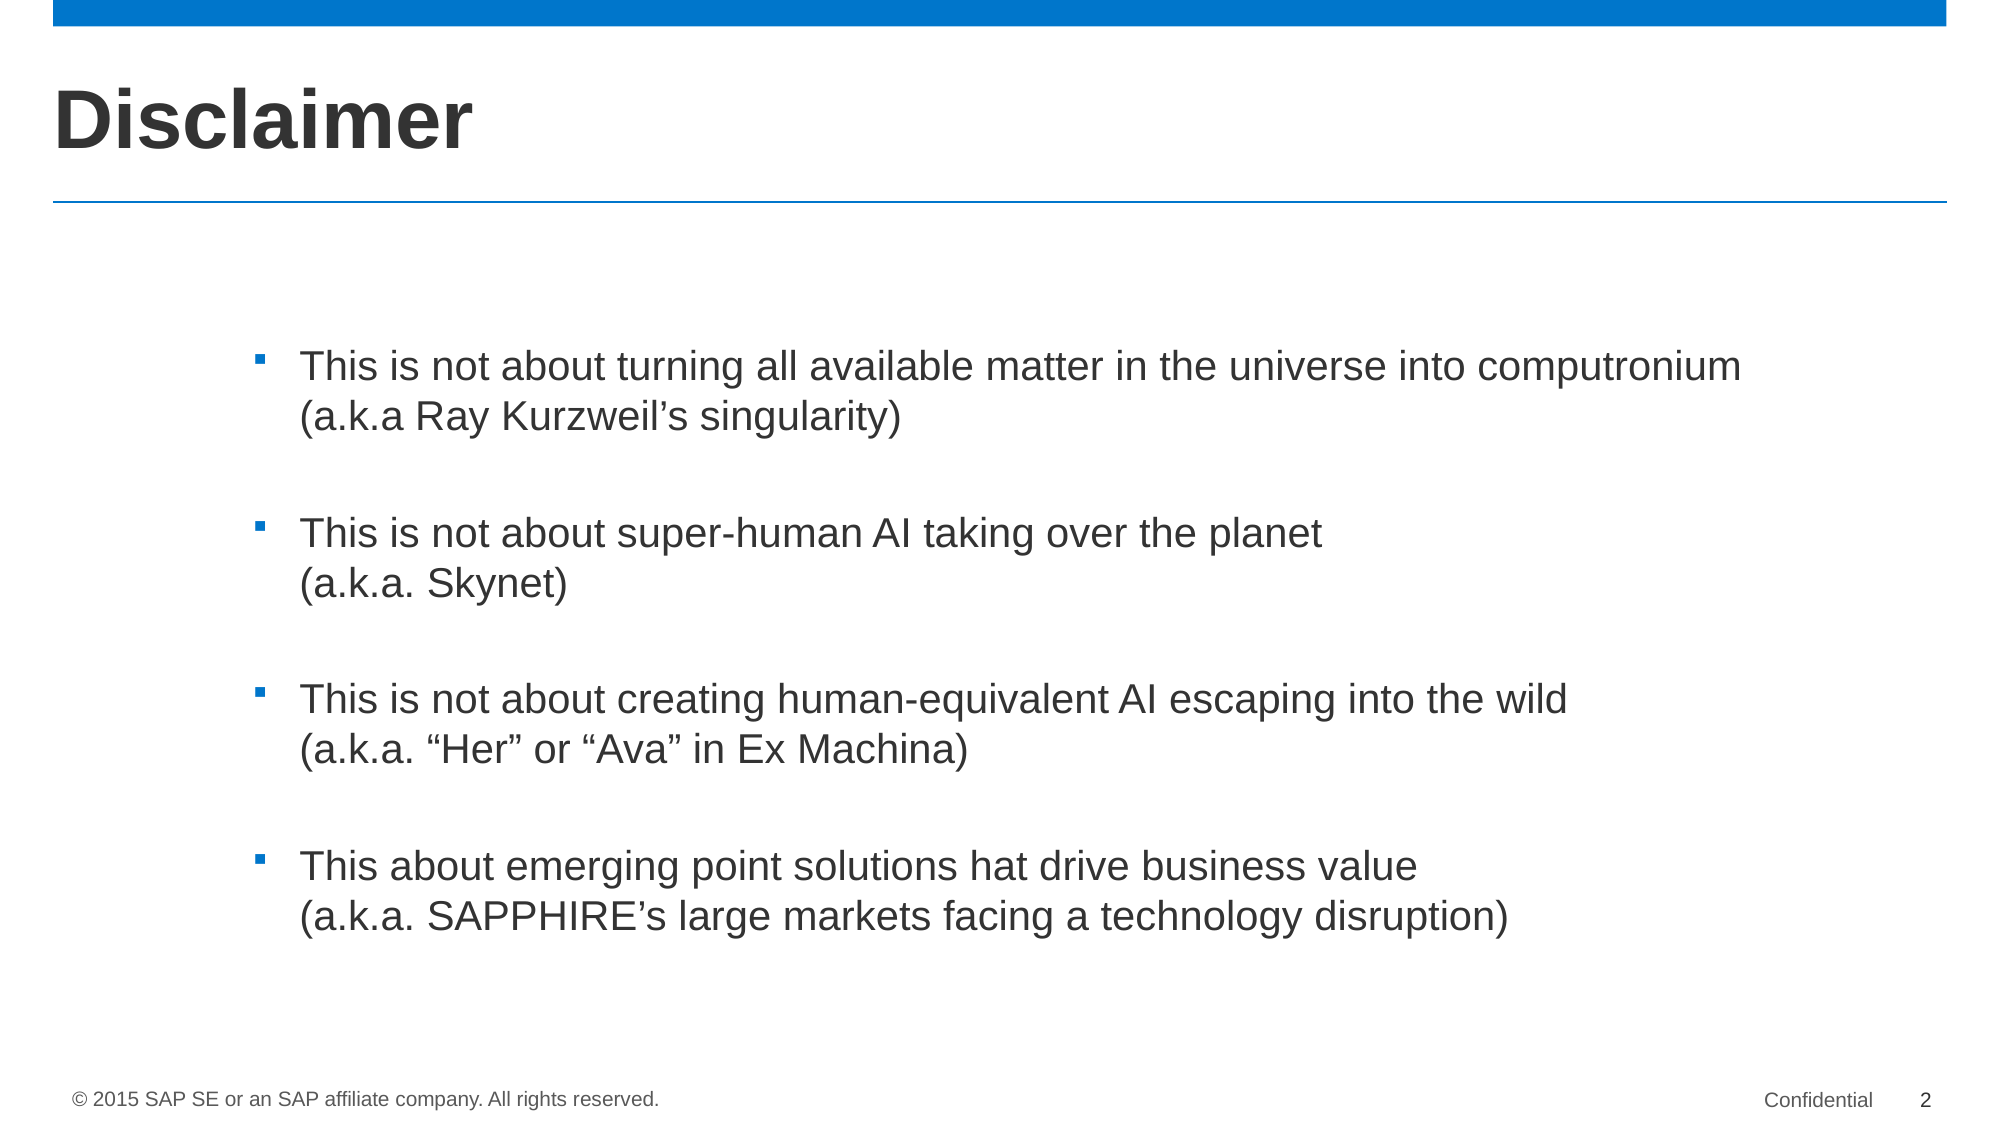

# Disclaimer
This is not about turning all available matter in the universe into computronium
(a.k.a Ray Kurzweil’s singularity)

This is not about super-human AI taking over the planet
(a.k.a. Skynet)

This is not about creating human-equivalent AI escaping into the wild
(a.k.a. “Her” or “Ava” in Ex Machina)

This about emerging point solutions hat drive business value
(a.k.a. SAPPHIRE’s large markets facing a technology disruption)
Confidential
2